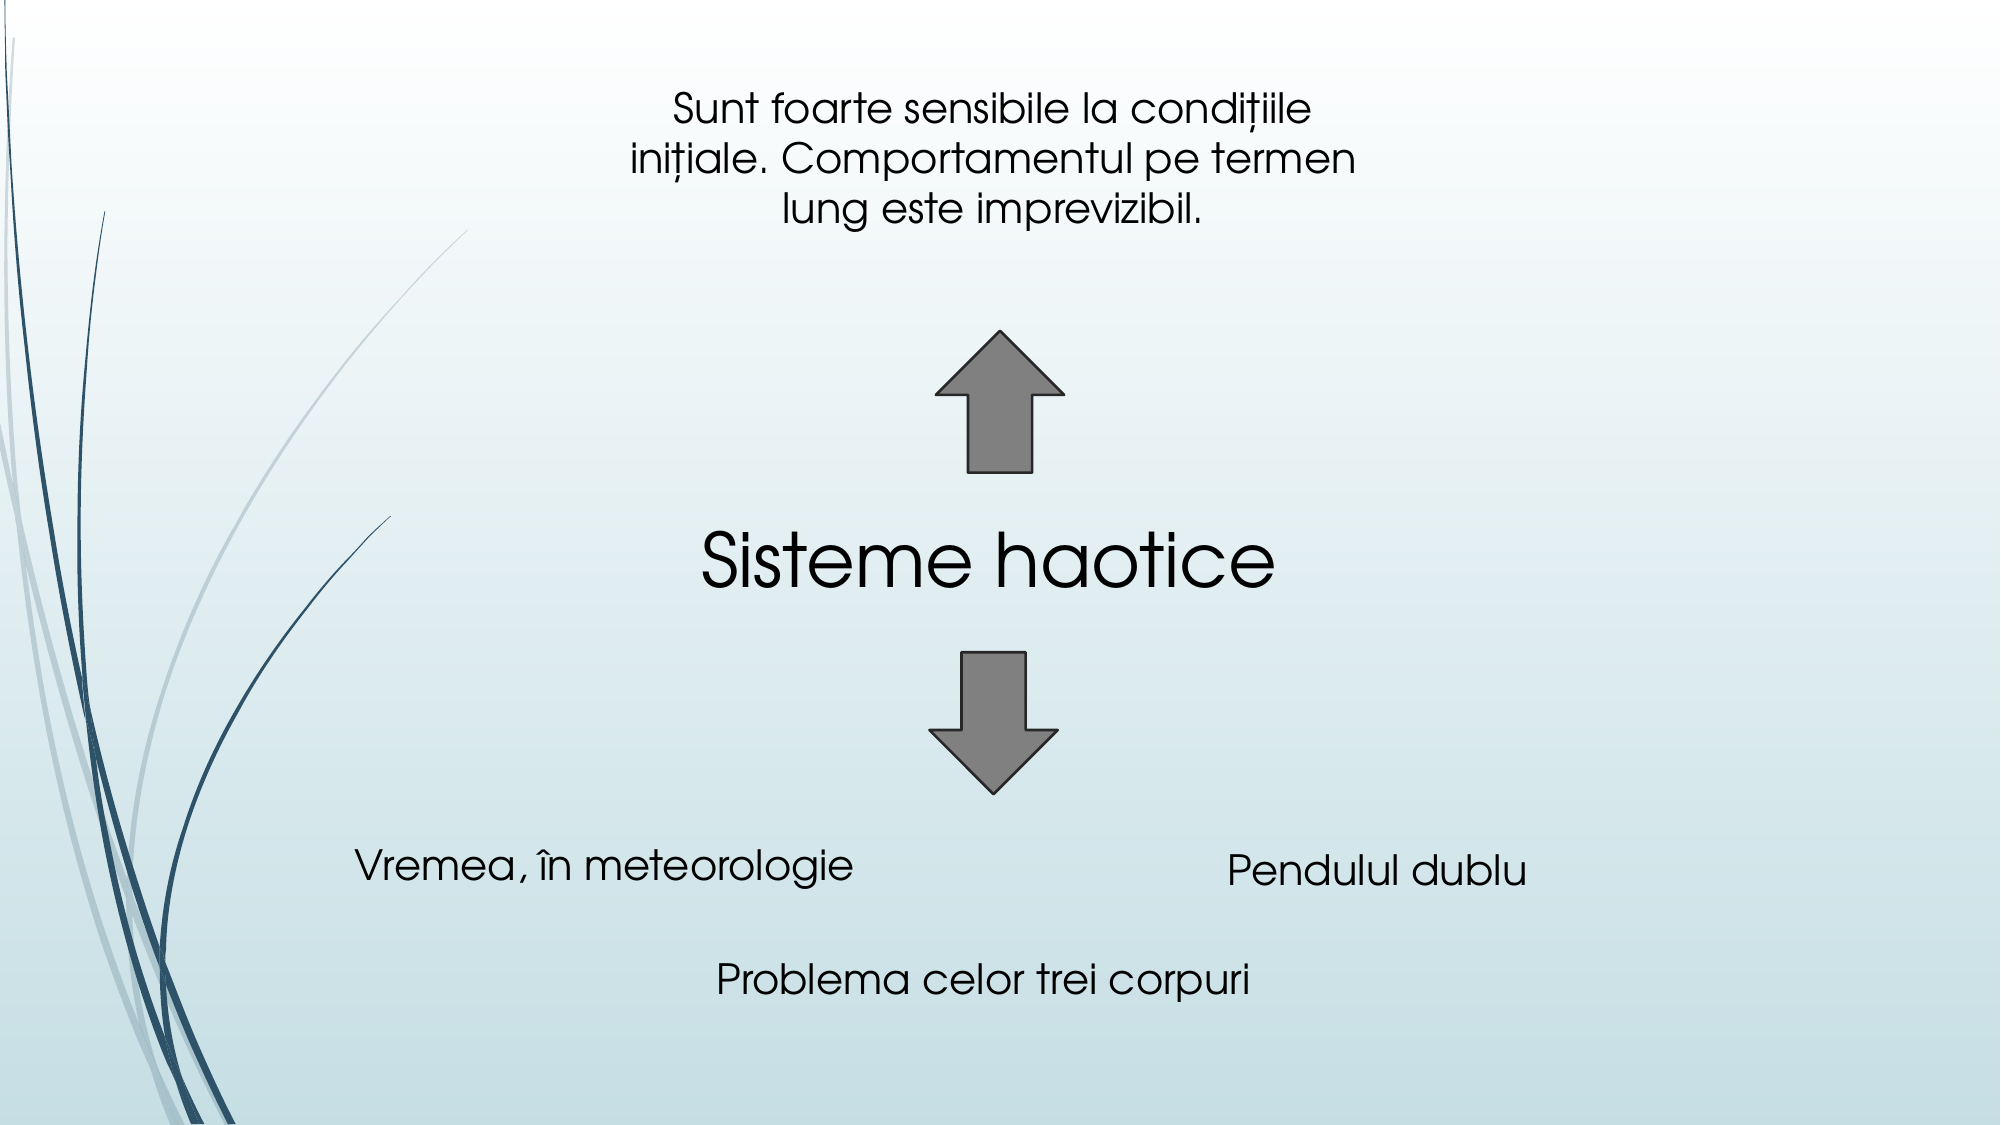

Sunt foarte sensibile la condițiile inițiale. Comportamentul pe termen lung este imprevizibil.

# Sisteme haotice

Vremea, în meteorologie
Pendulul dublu
Problema celor trei corpuri